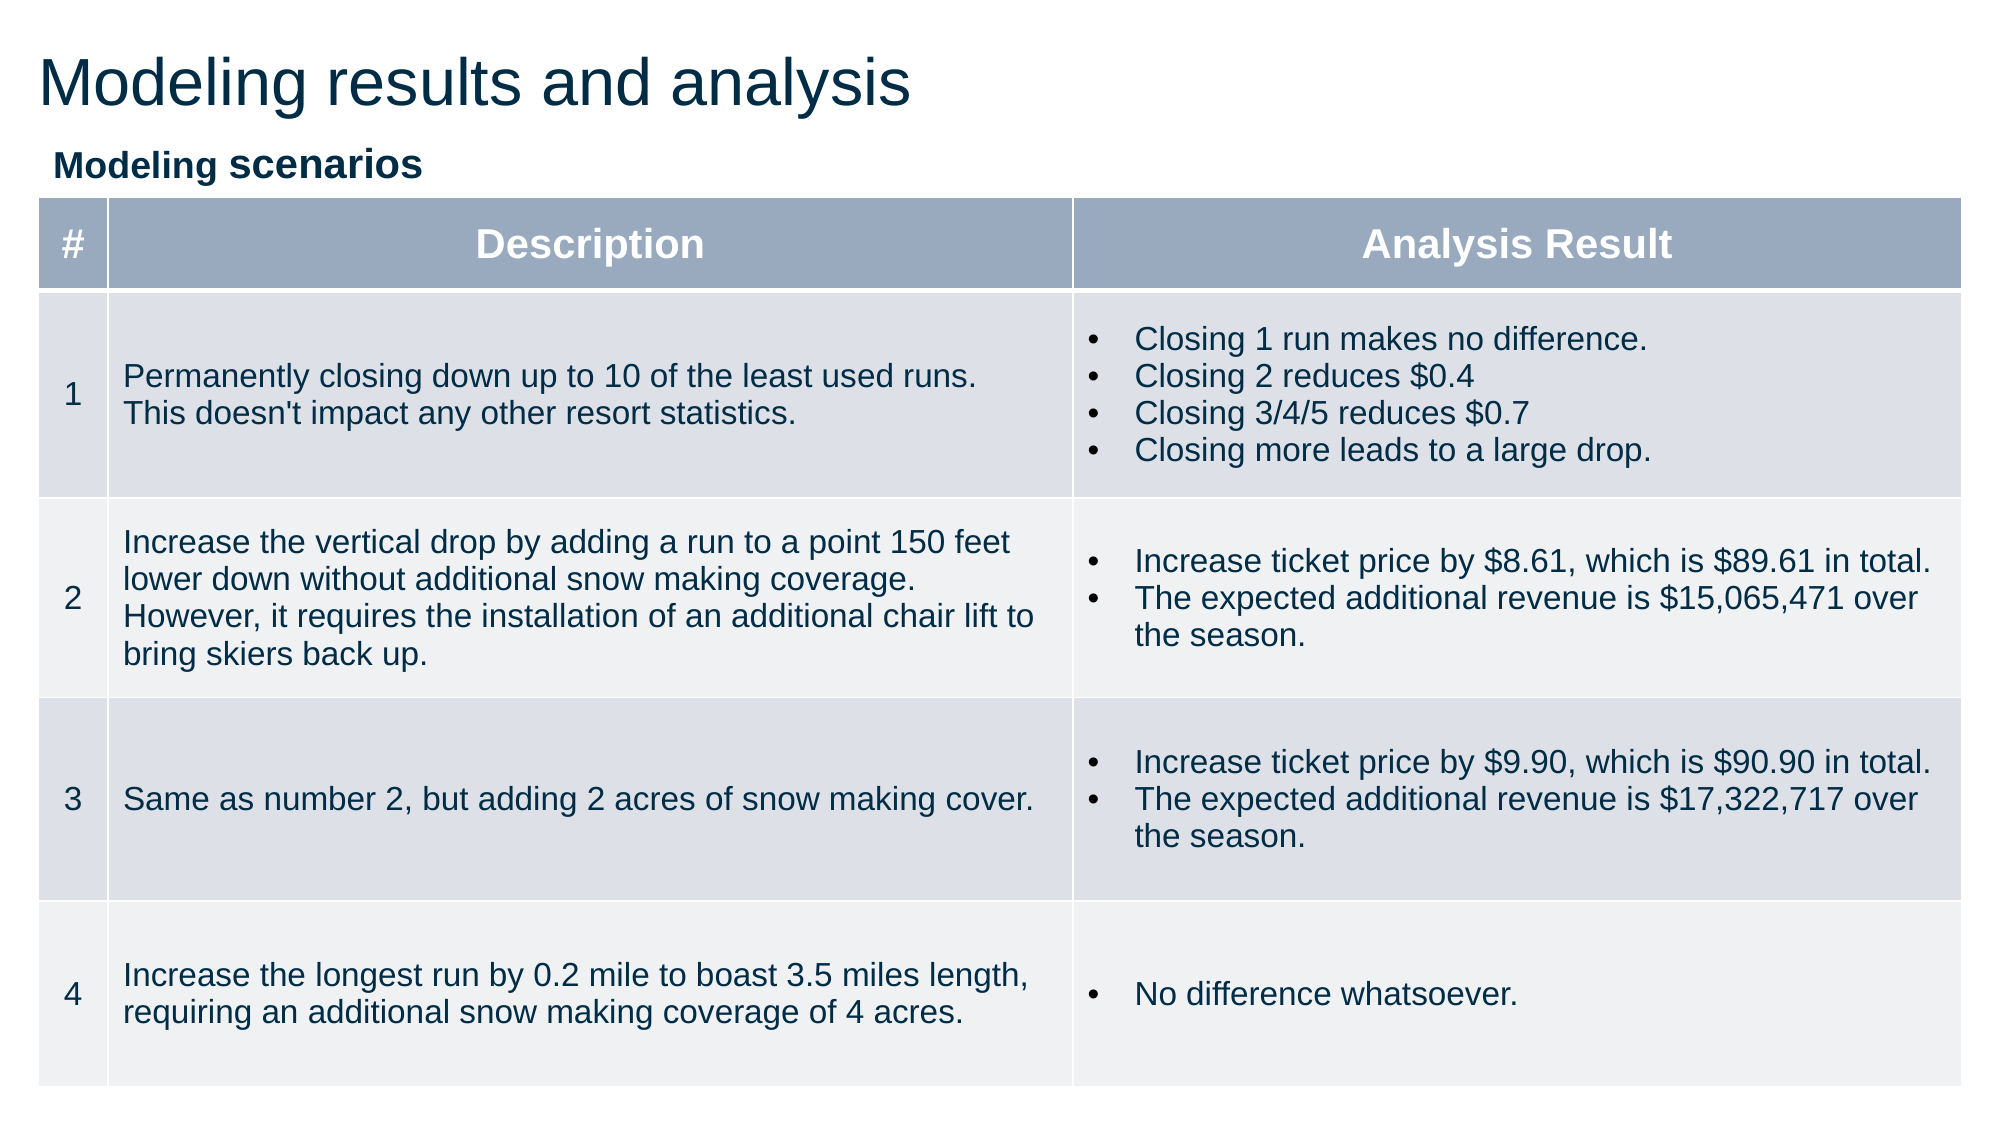

# Modeling results and analysis
Modeling scenarios
| # | Description | Analysis Result |
| --- | --- | --- |
| 1 | Permanently closing down up to 10 of the least used runs. This doesn't impact any other resort statistics. | Closing 1 run makes no difference. Closing 2 reduces $0.4 Closing 3/4/5 reduces $0.7 Closing more leads to a large drop. |
| 2 | Increase the vertical drop by adding a run to a point 150 feet lower down without additional snow making coverage. However, it requires the installation of an additional chair lift to bring skiers back up. | Increase ticket price by $8.61, which is $89.61 in total. The expected additional revenue is $15,065,471 over the season. |
| 3 | Same as number 2, but adding 2 acres of snow making cover. | Increase ticket price by $9.90, which is $90.90 in total. The expected additional revenue is $17,322,717 over the season. |
| 4 | Increase the longest run by 0.2 mile to boast 3.5 miles length, requiring an additional snow making coverage of 4 acres. | No difference whatsoever. |